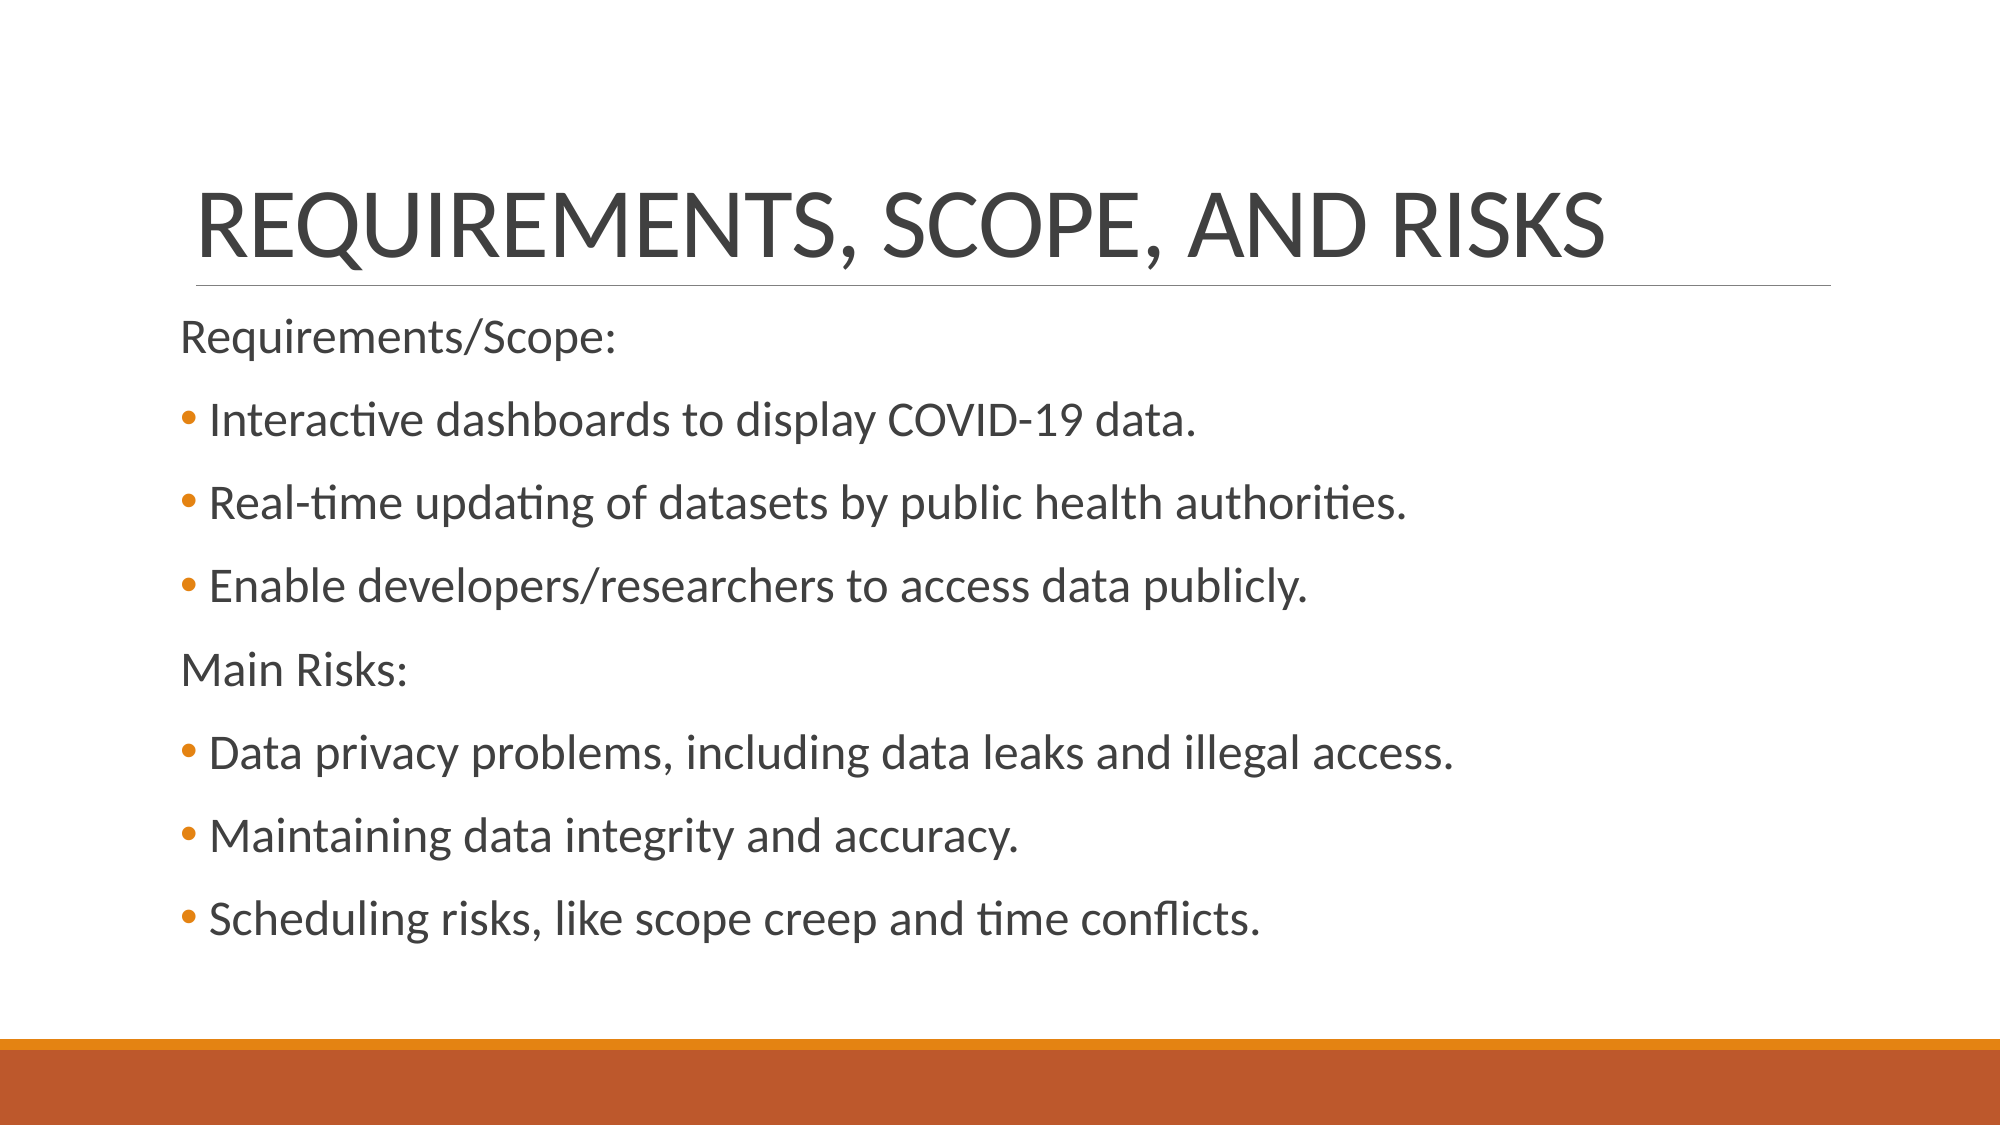

# REQUIREMENTS, SCOPE, AND RISKS
Requirements/Scope:
 Interactive dashboards to display COVID-19 data.
 Real-time updating of datasets by public health authorities.
 Enable developers/researchers to access data publicly.
Main Risks:
 Data privacy problems, including data leaks and illegal access.
 Maintaining data integrity and accuracy.
 Scheduling risks, like scope creep and time conflicts.